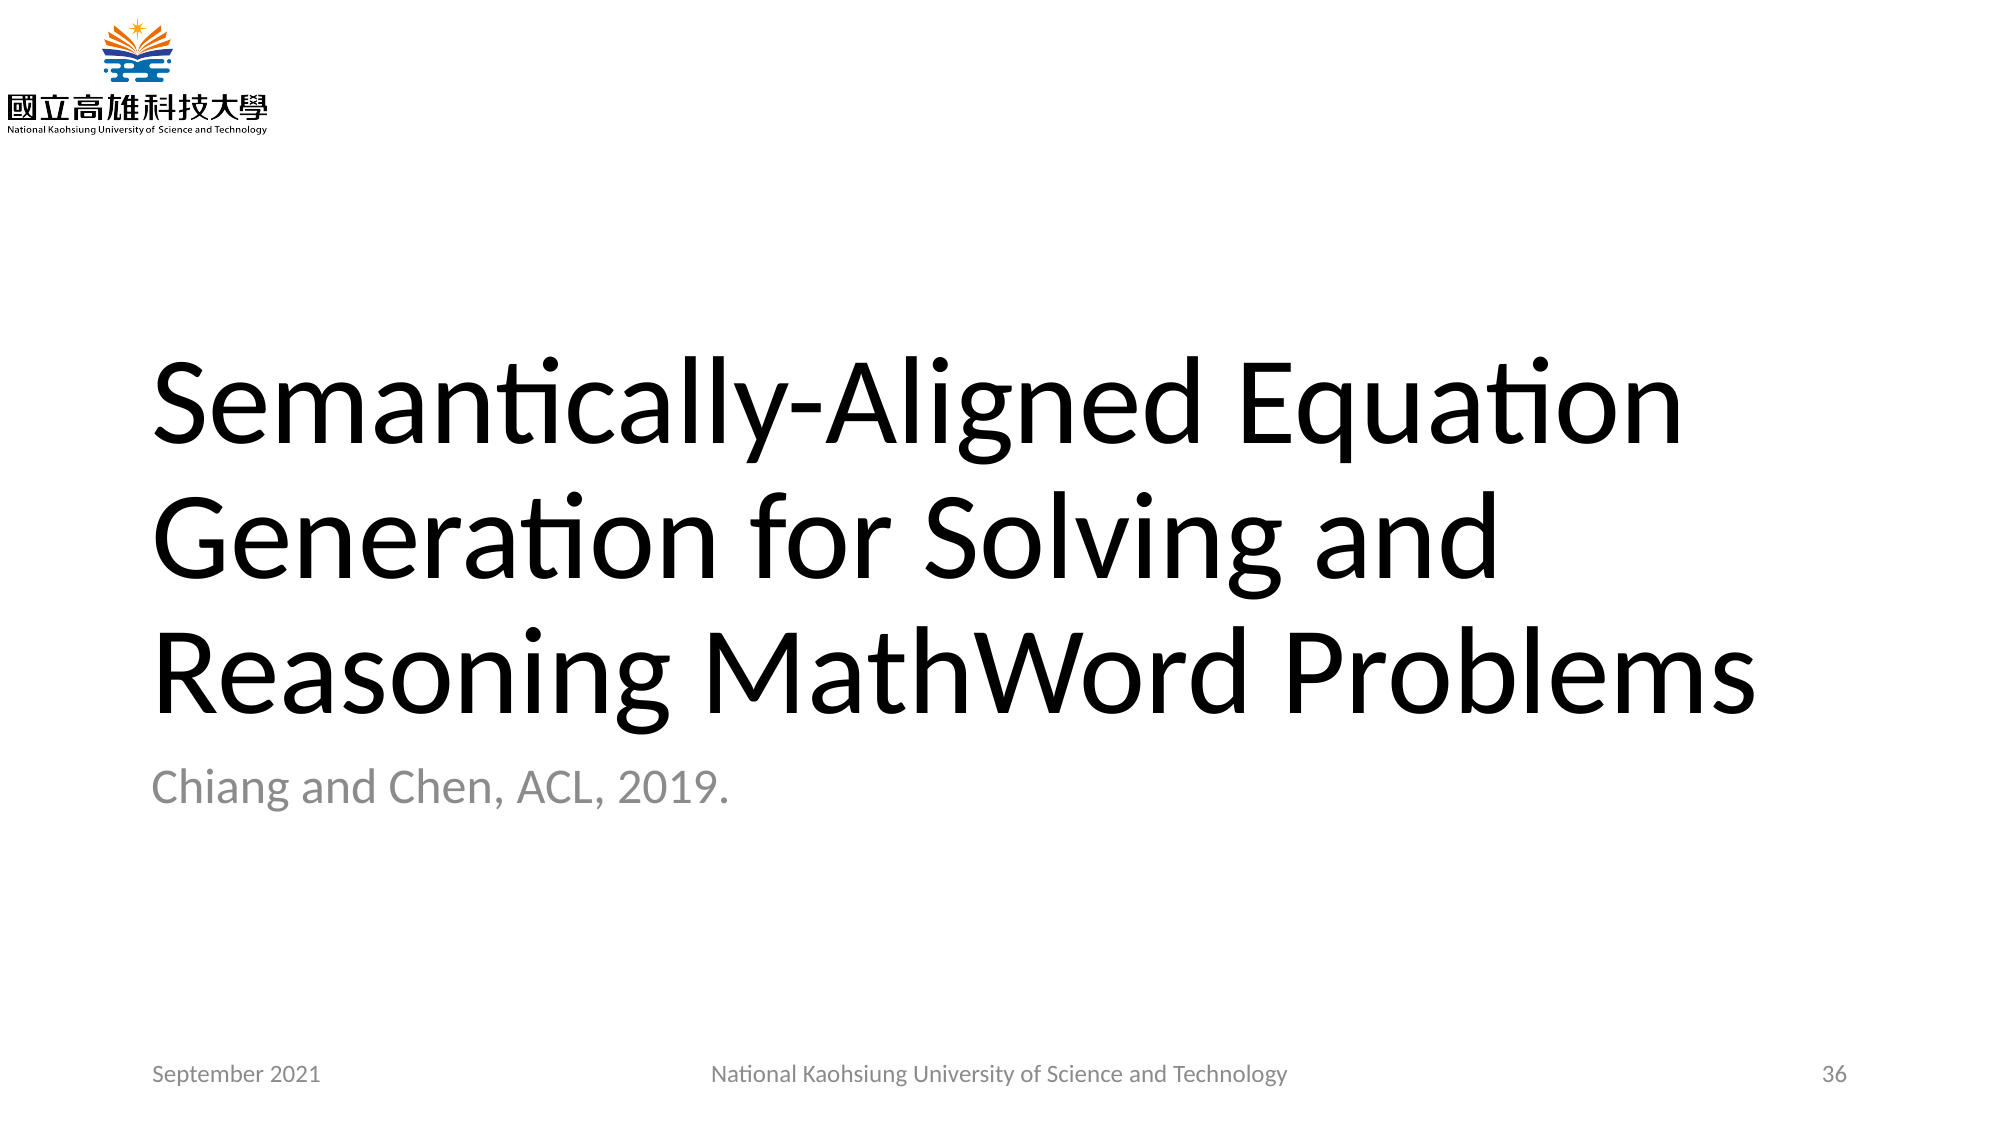

# Semantically-Aligned Equation Generation for Solving and Reasoning MathWord Problems
Chiang and Chen, ACL, 2019.
September 2021
National Kaohsiung University of Science and Technology
36